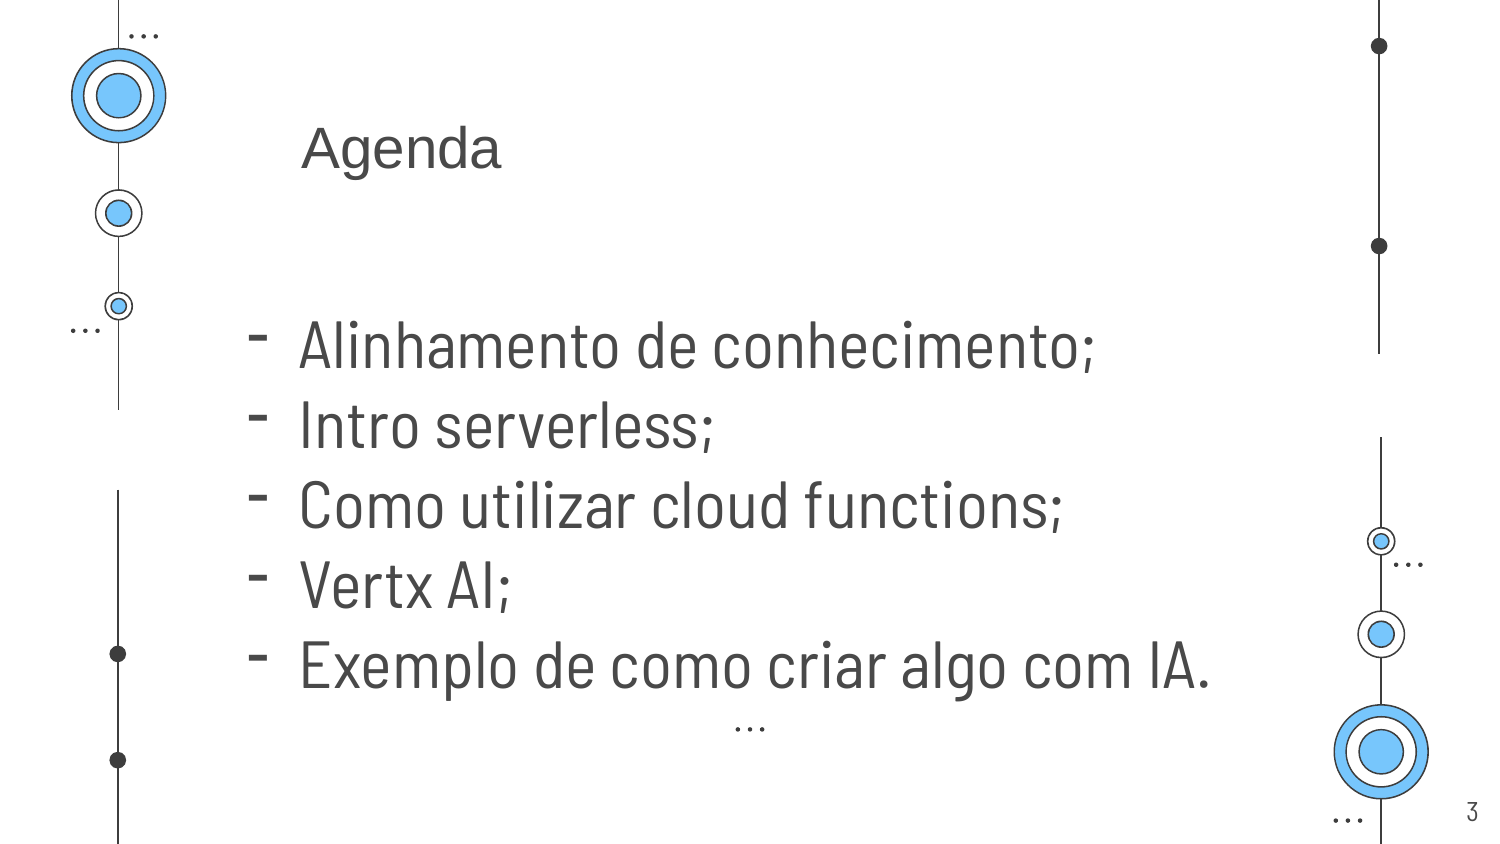

# Agenda
Alinhamento de conhecimento;
Intro serverless;
Como utilizar cloud functions;
Vertx AI;
Exemplo de como criar algo com IA.
3